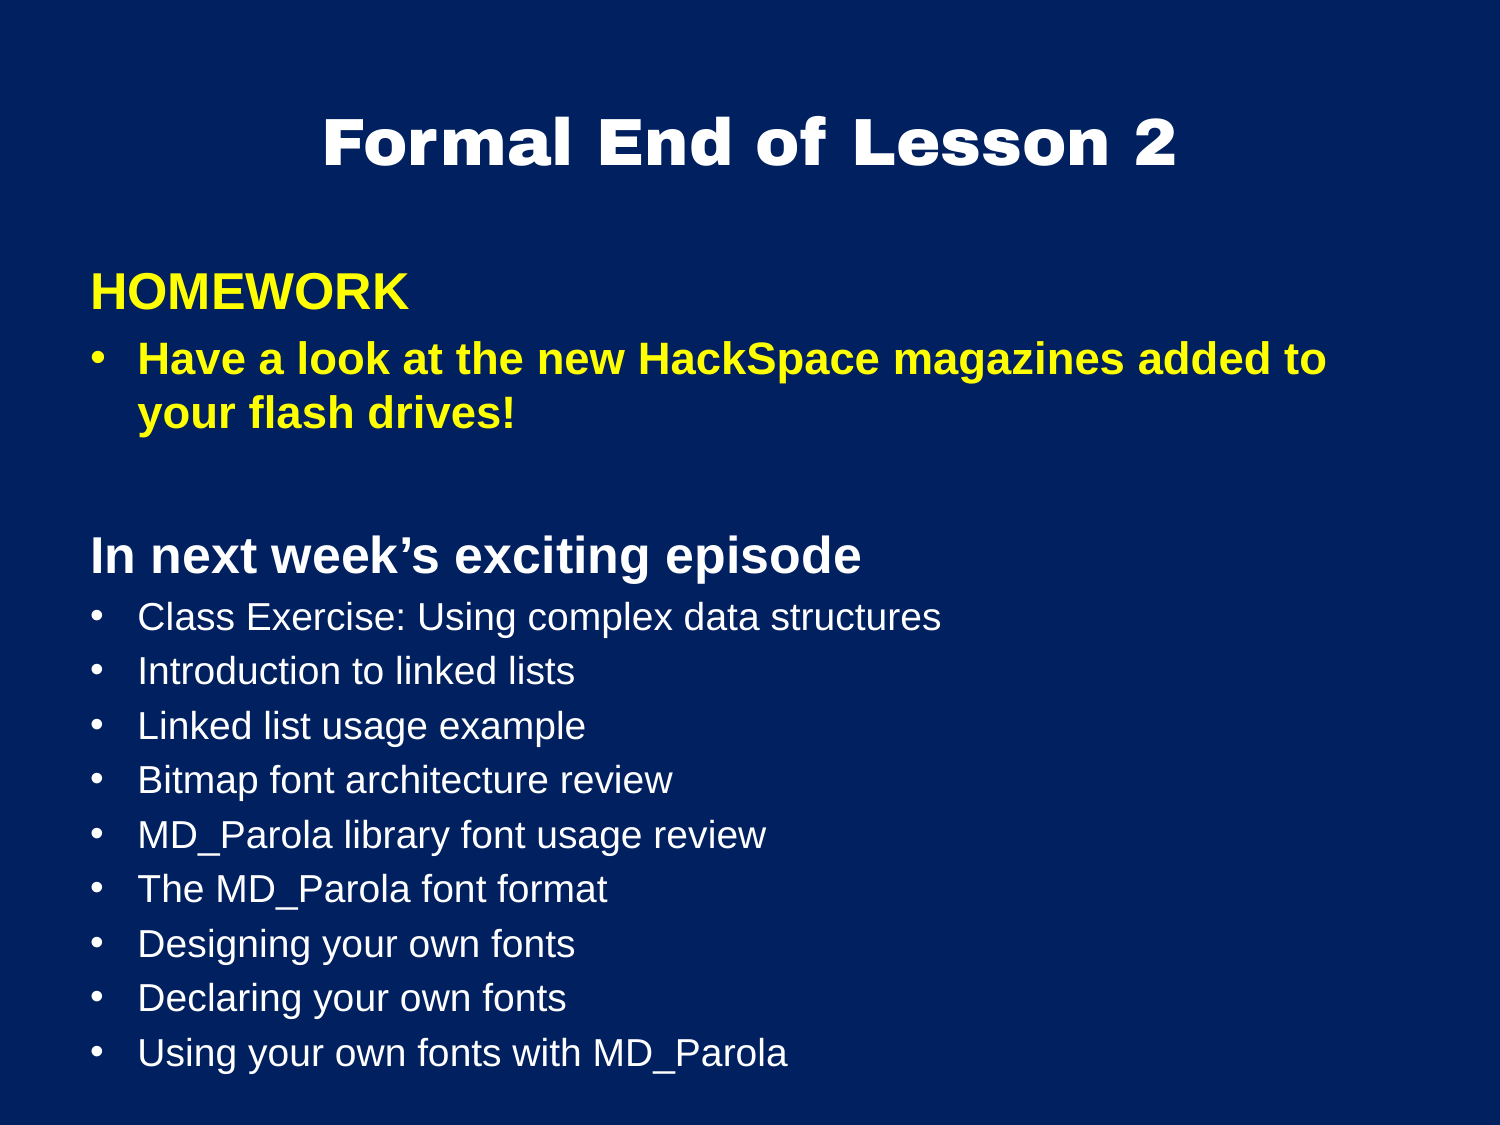

# Formal End of Lesson 2
HOMEWORK
Have a look at the new HackSpace magazines added to your flash drives!

In next week’s exciting episode
Class Exercise: Using complex data structures
Introduction to linked lists
Linked list usage example
Bitmap font architecture review
MD_Parola library font usage review
The MD_Parola font format
Designing your own fonts
Declaring your own fonts
Using your own fonts with MD_Parola